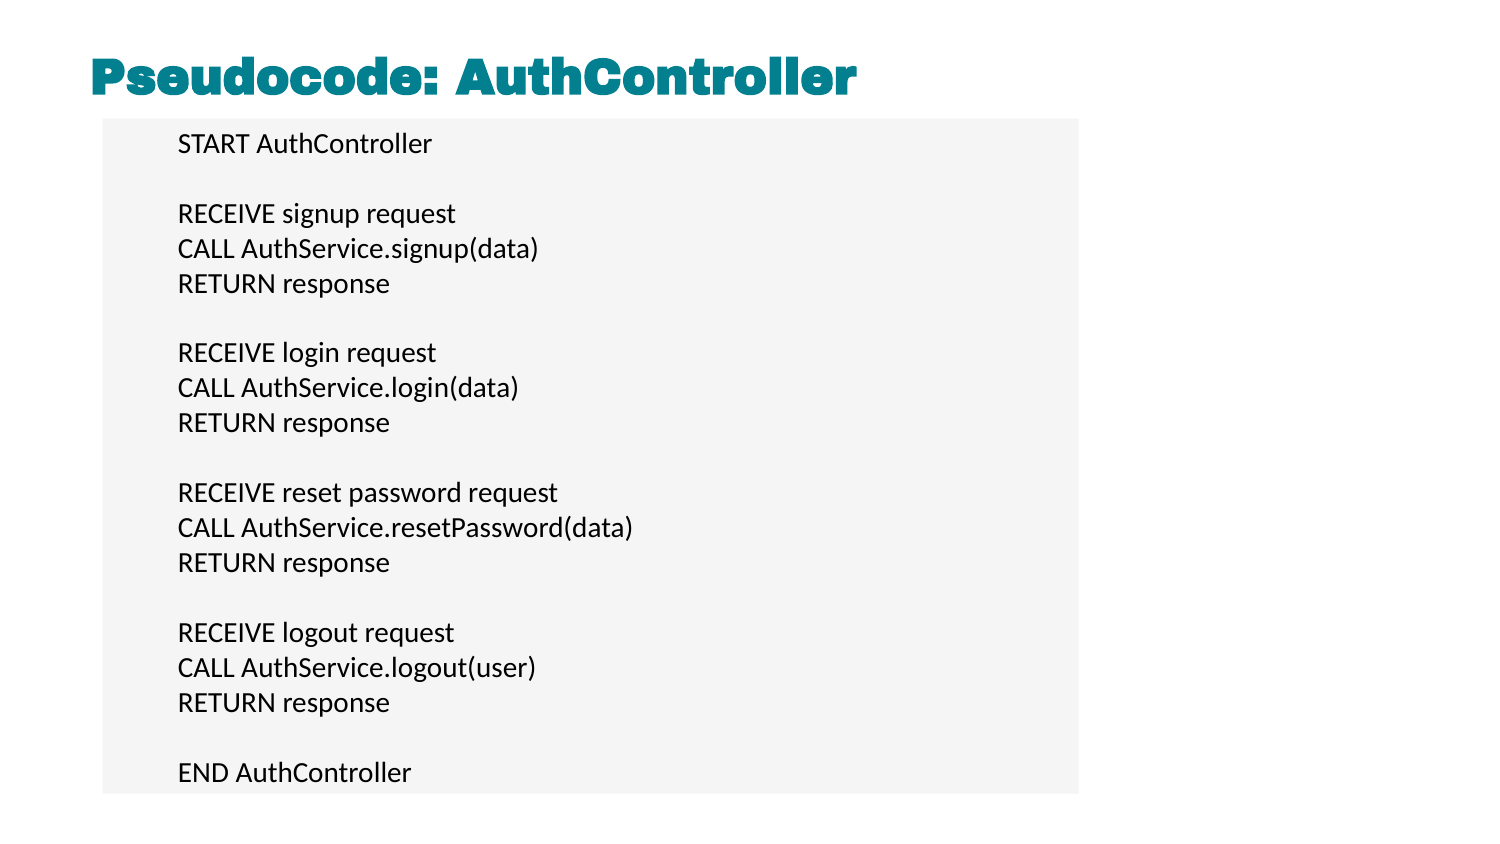

Pseudocode: AuthController
START AuthController

RECEIVE signup request
CALL AuthService.signup(data)
RETURN response

RECEIVE login request
CALL AuthService.login(data)
RETURN response

RECEIVE reset password request
CALL AuthService.resetPassword(data)
RETURN response

RECEIVE logout request
CALL AuthService.logout(user)
RETURN response

END AuthController